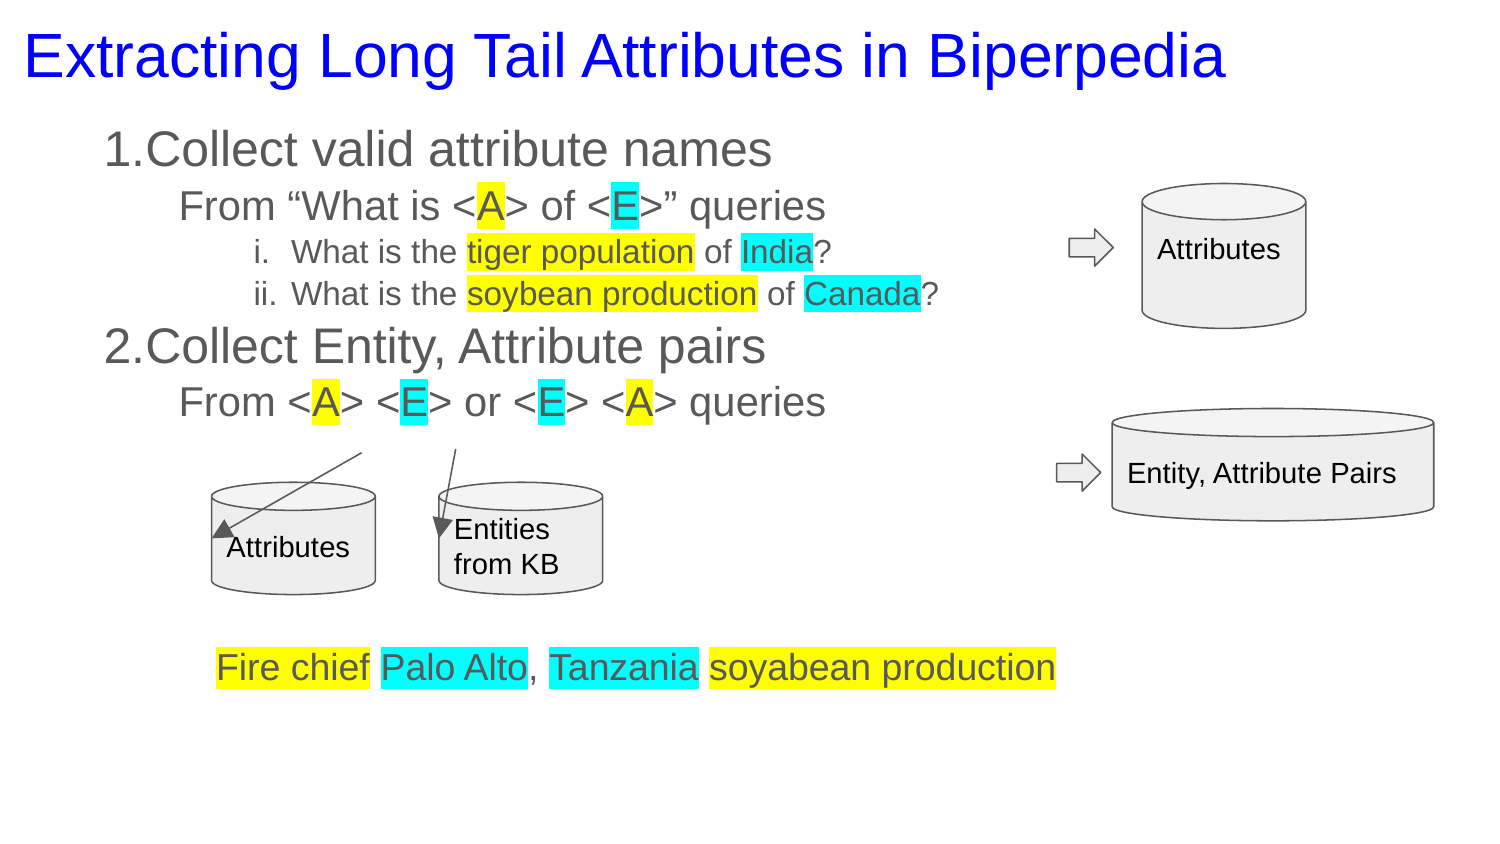

# Extracting Long Tail Attributes in Biperpedia
Collect valid attribute names
From “What is <A> of <E>” queries
What is the tiger population of India?
What is the soybean production of Canada?
Collect Entity, Attribute pairs
From <A> <E> or <E> <A> queries

Fire chief Palo Alto, Tanzania soyabean production

Attributes

Entity, Attribute Pairs

Attributes
Entities from KB